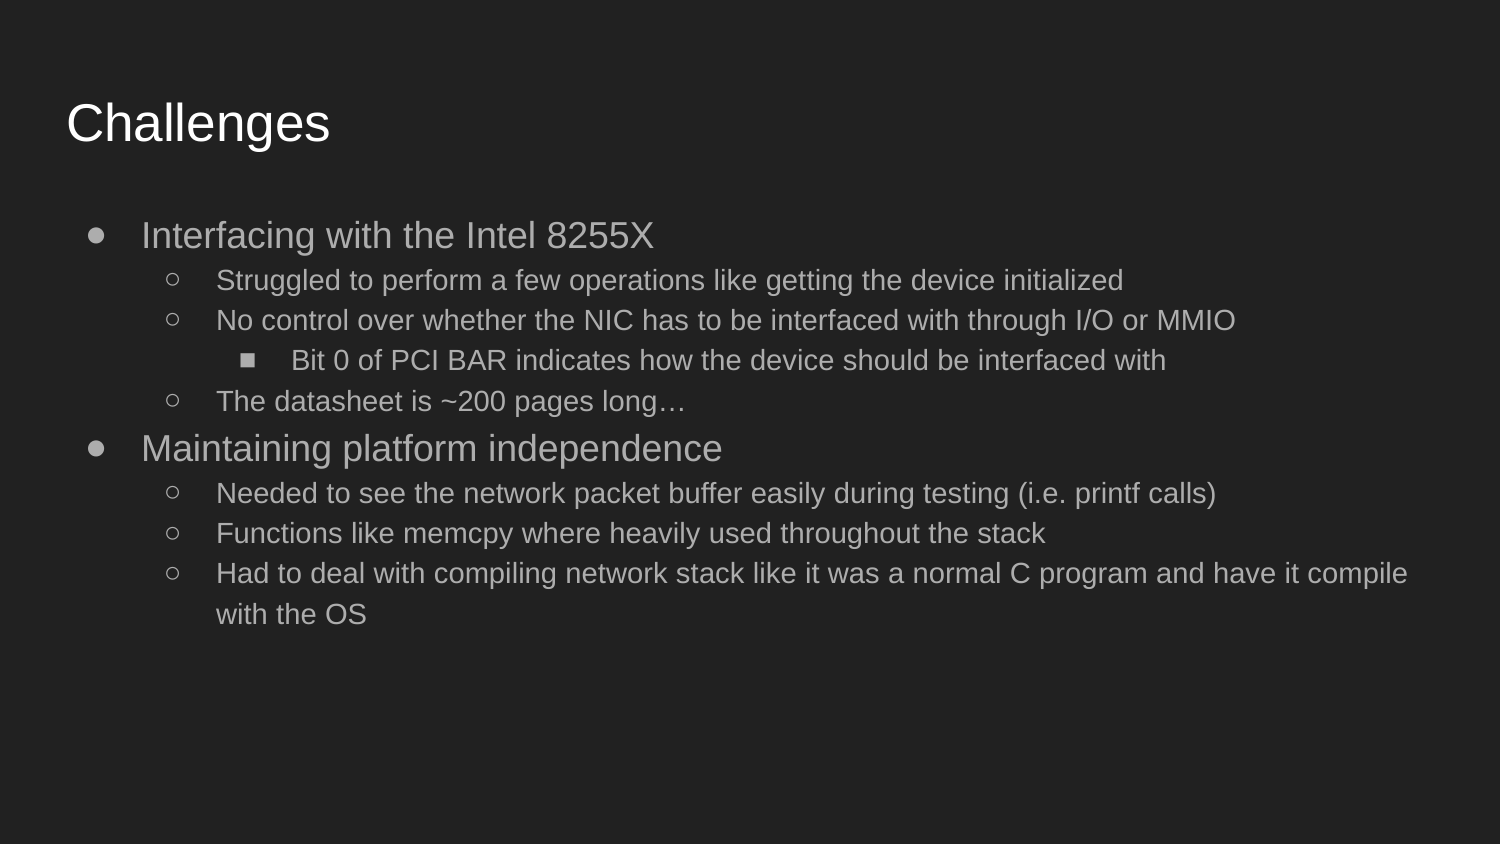

# Challenges
Interfacing with the Intel 8255X
Struggled to perform a few operations like getting the device initialized
No control over whether the NIC has to be interfaced with through I/O or MMIO
Bit 0 of PCI BAR indicates how the device should be interfaced with
The datasheet is ~200 pages long…
Maintaining platform independence
Needed to see the network packet buffer easily during testing (i.e. printf calls)
Functions like memcpy where heavily used throughout the stack
Had to deal with compiling network stack like it was a normal C program and have it compile with the OS